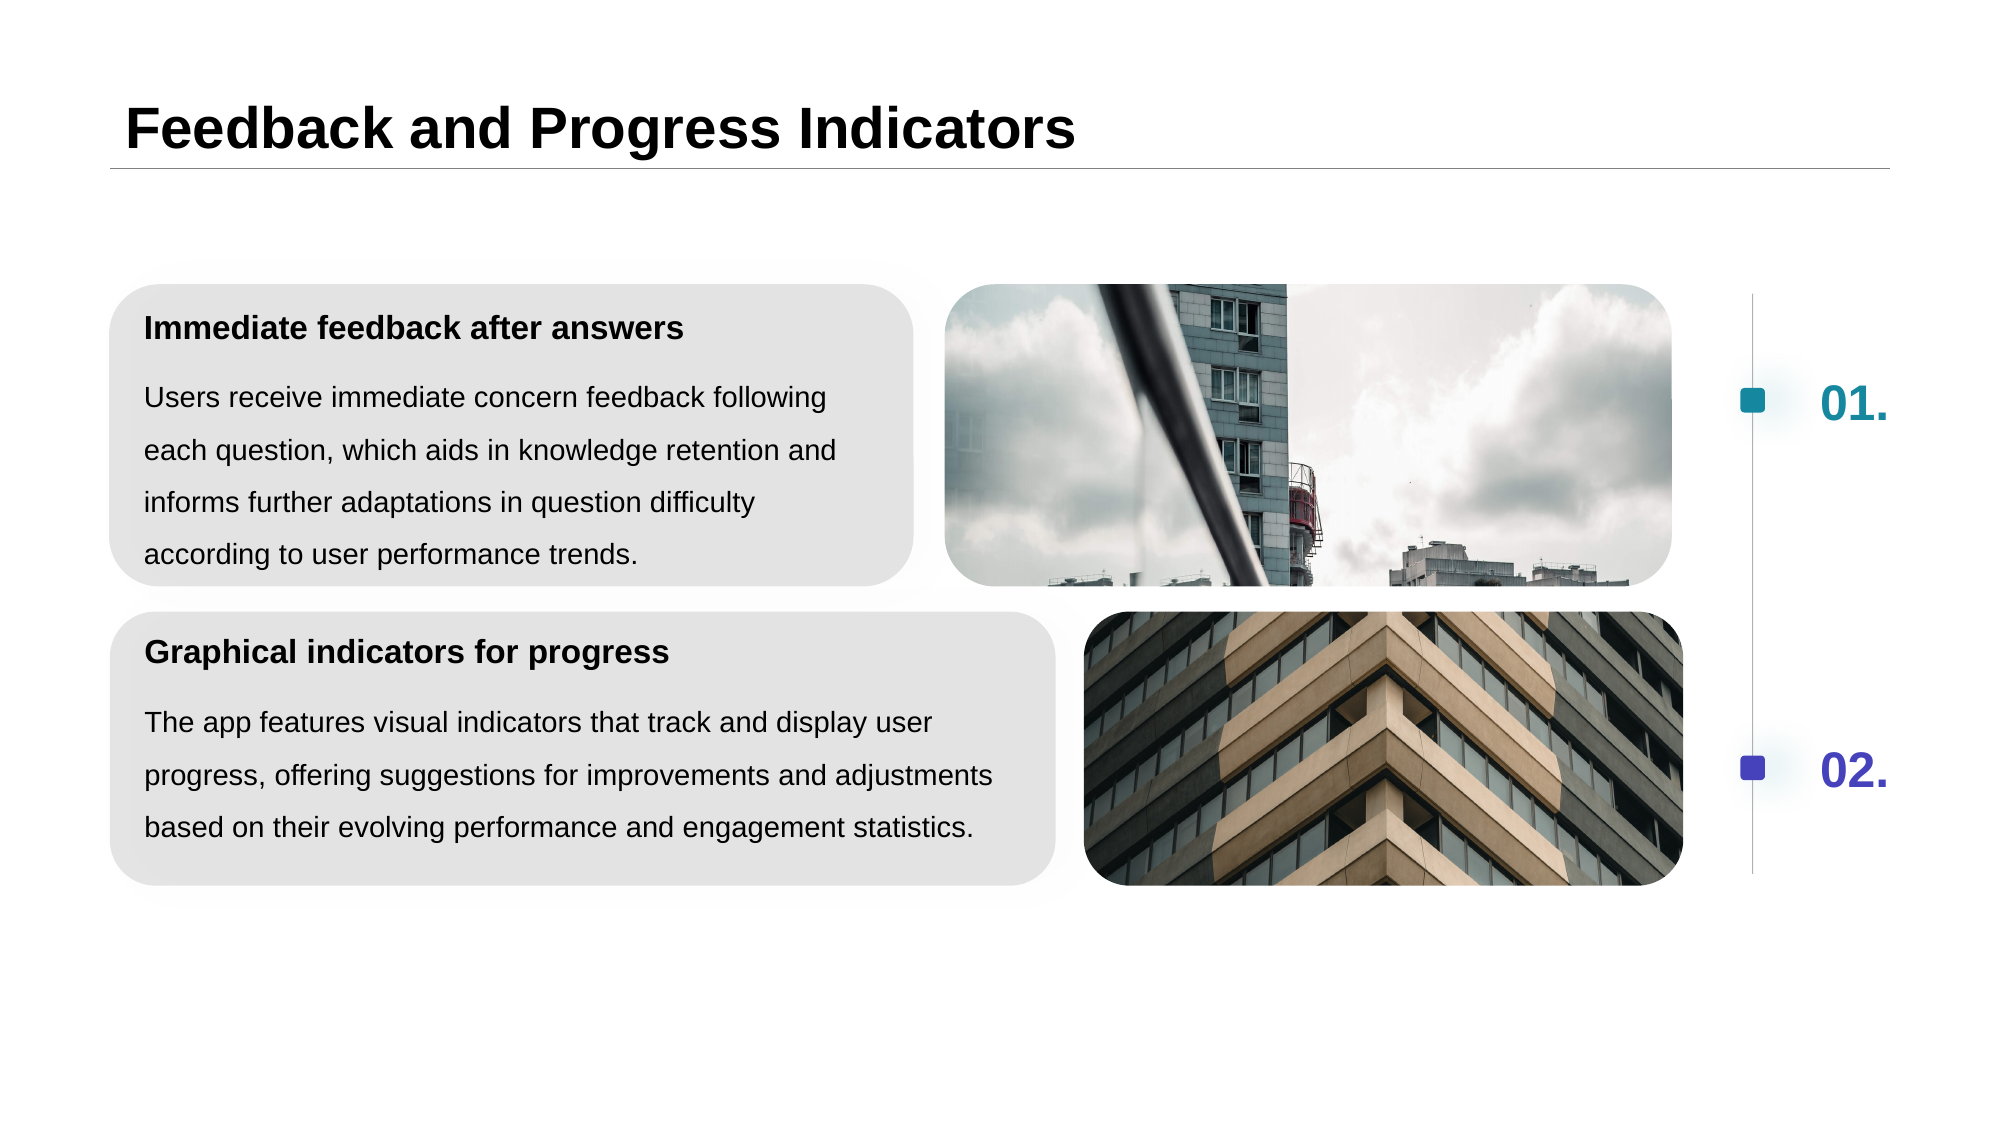

# Feedback and Progress Indicators

Immediate feedback after answers
Users receive immediate concern feedback following each question, which aids in knowledge retention and informs further adaptations in question difficulty according to user performance trends.
01.

Graphical indicators for progress
The app features visual indicators that track and display user progress, offering suggestions for improvements and adjustments based on their evolving performance and engagement statistics.
02.